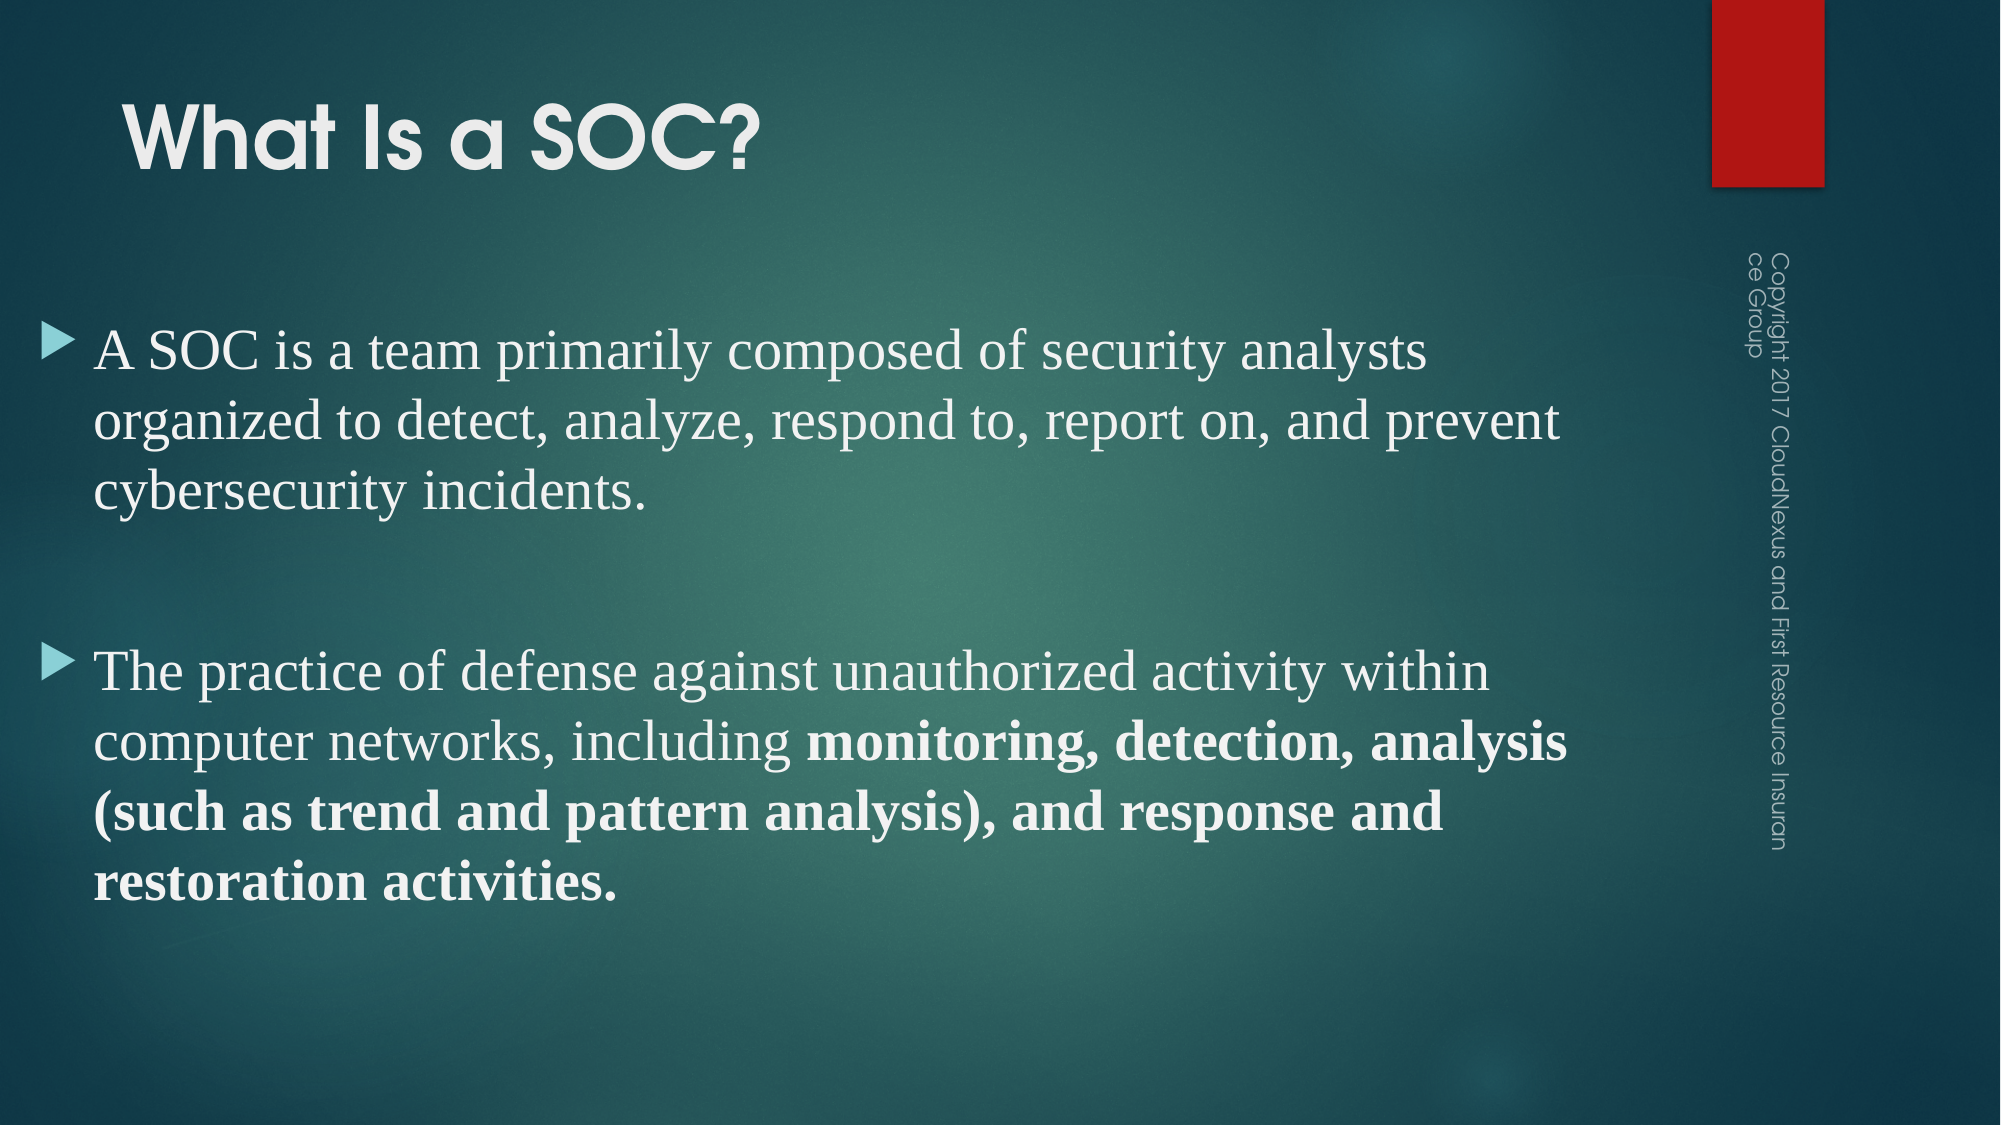

# What Is a SOC?
A SOC is a team primarily composed of security analysts organized to detect, analyze, respond to, report on, and prevent cybersecurity incidents.

The practice of defense against unauthorized activity within computer networks, including monitoring, detection, analysis (such as trend and pattern analysis), and response and restoration activities.
Copyright 2017 CloudNexus and First Resource Insurance Group